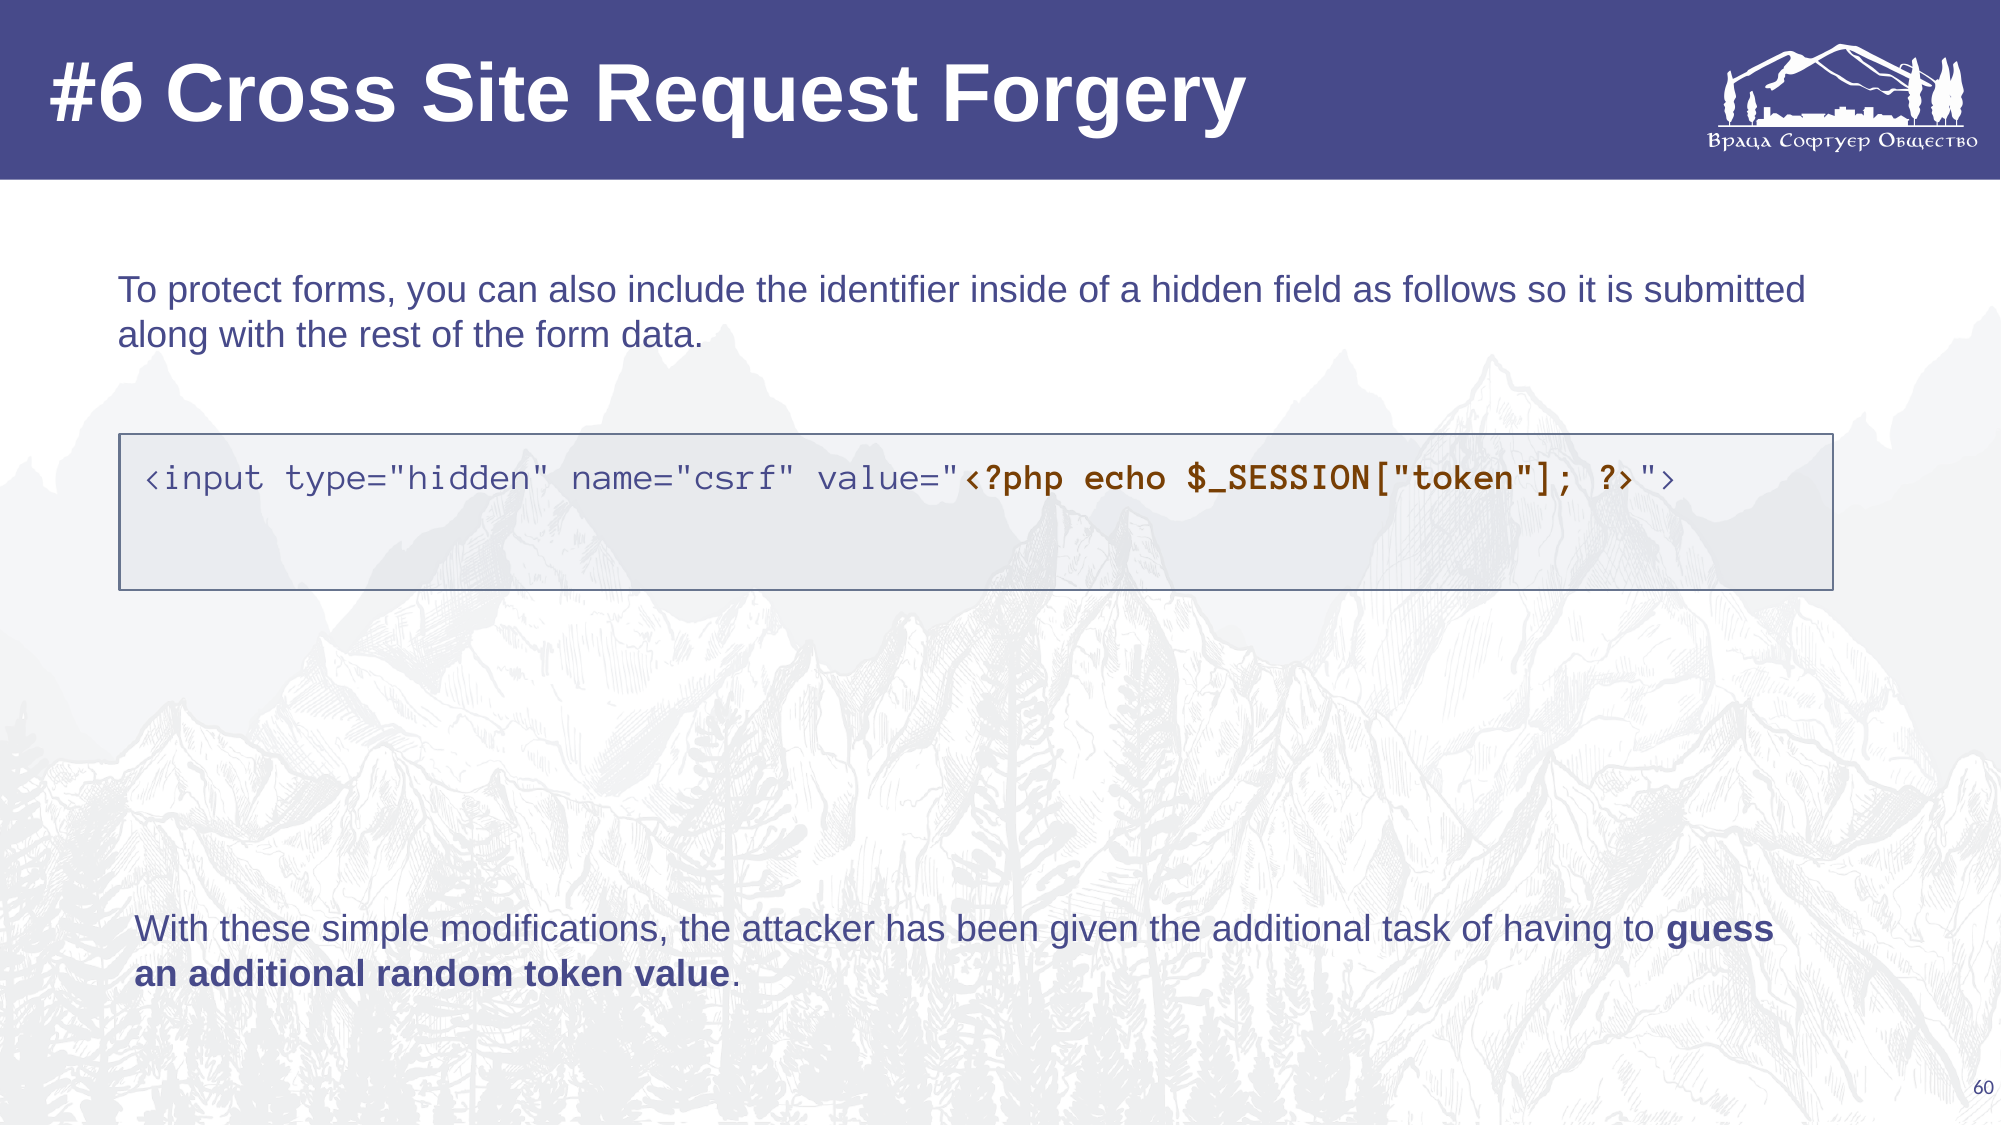

# #6 Cross Site Request Forgery

To protect forms, you can also include the identifier inside of a hidden field as follows so it is submitted along with the rest of the form data.
<input type="hidden" name="csrf" value="<?php echo $_SESSION["token"]; ?>">

With these simple modifications, the attacker has been given the additional task of having to guess an additional random token value.
60